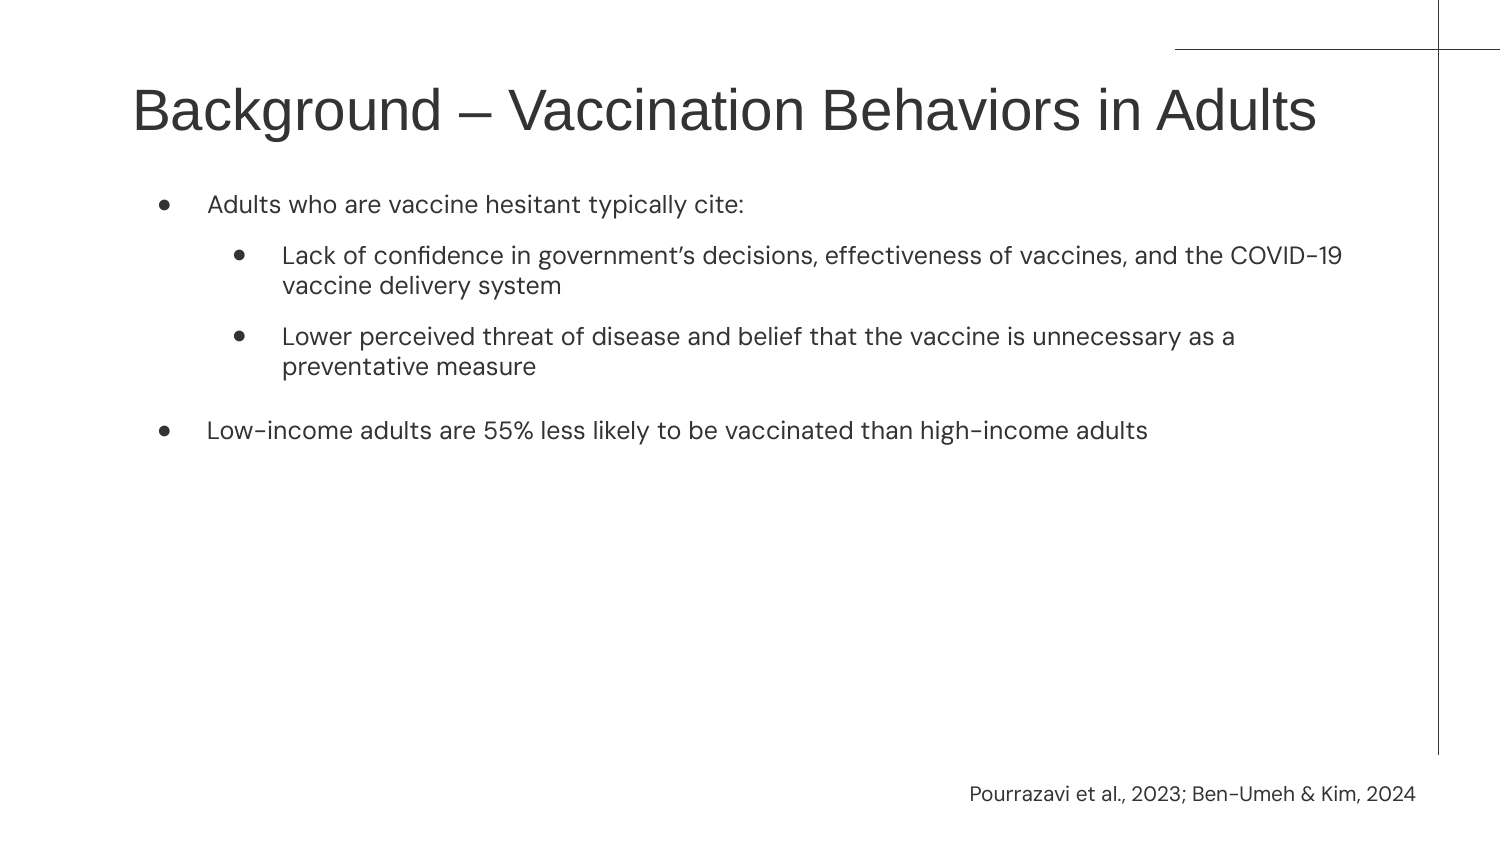

# Background – Vaccination Behaviors in Adults

Adults who are vaccine hesitant typically cite:
Lack of confidence in government’s decisions, effectiveness of vaccines, and the COVID-19 vaccine delivery system
Lower perceived threat of disease and belief that the vaccine is unnecessary as a preventative measure

Low-income adults are 55% less likely to be vaccinated than high-income adults

Pourrazavi et al., 2023; Ben-Umeh & Kim, 2024